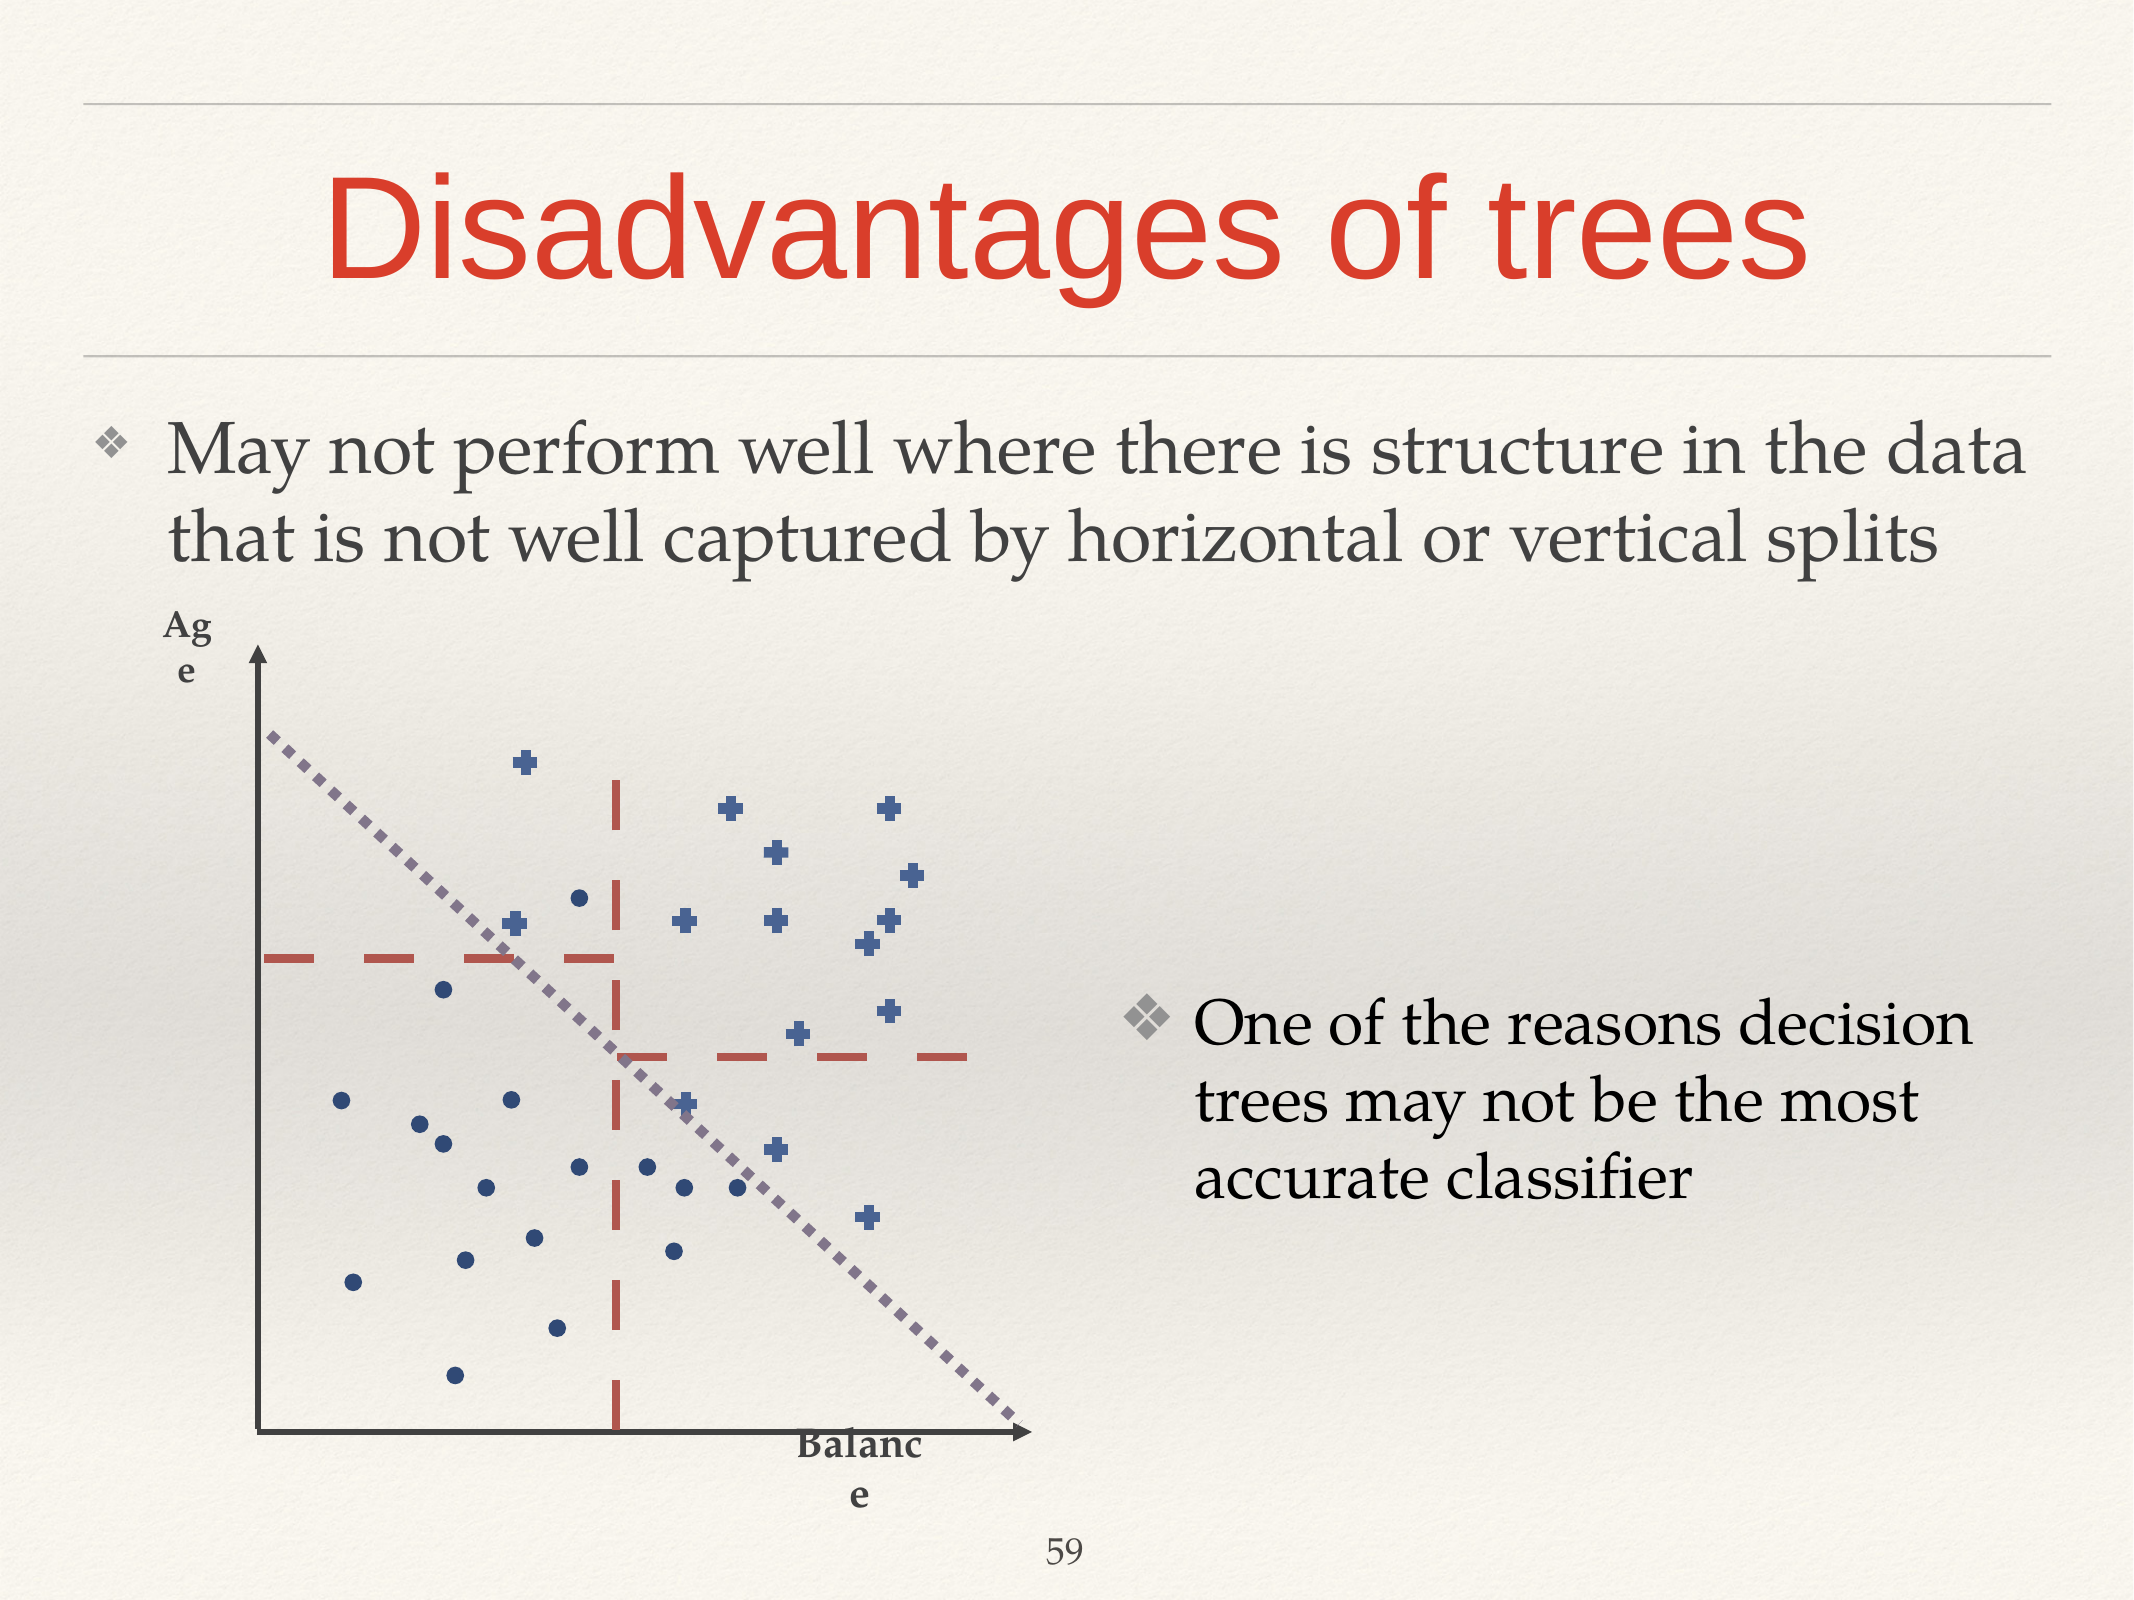

# Disadvantages of trees
May not perform well where there is structure in the data that is not well captured by horizontal or vertical splits
Age
Balance

One of the reasons decision trees may not be the most accurate classifier
59